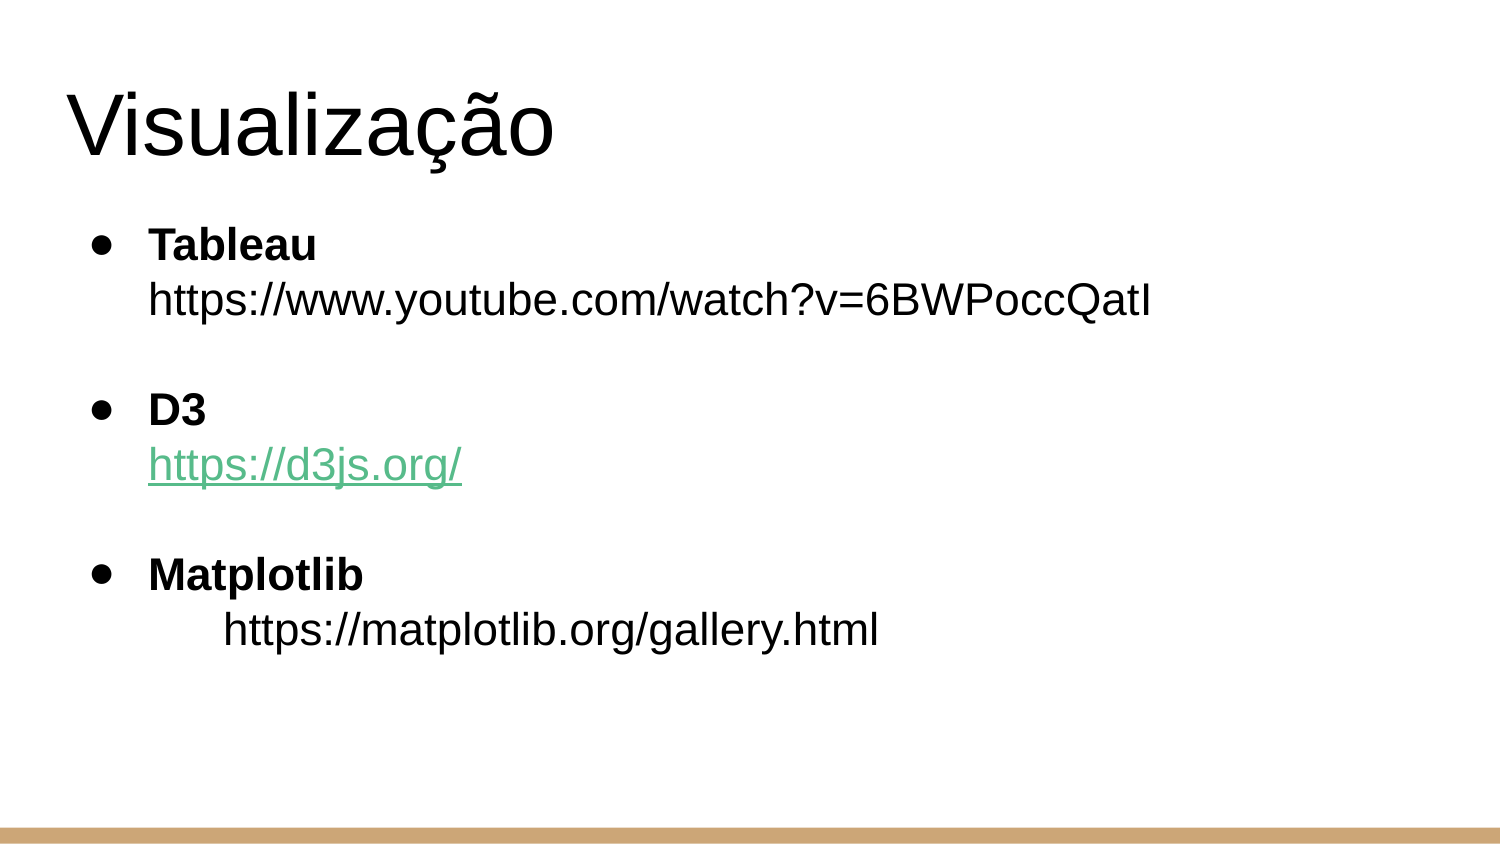

# Visualização
Tableau
https://www.youtube.com/watch?v=6BWPoccQatI

D3
https://d3js.org/

Matplotlib
	https://matplotlib.org/gallery.html